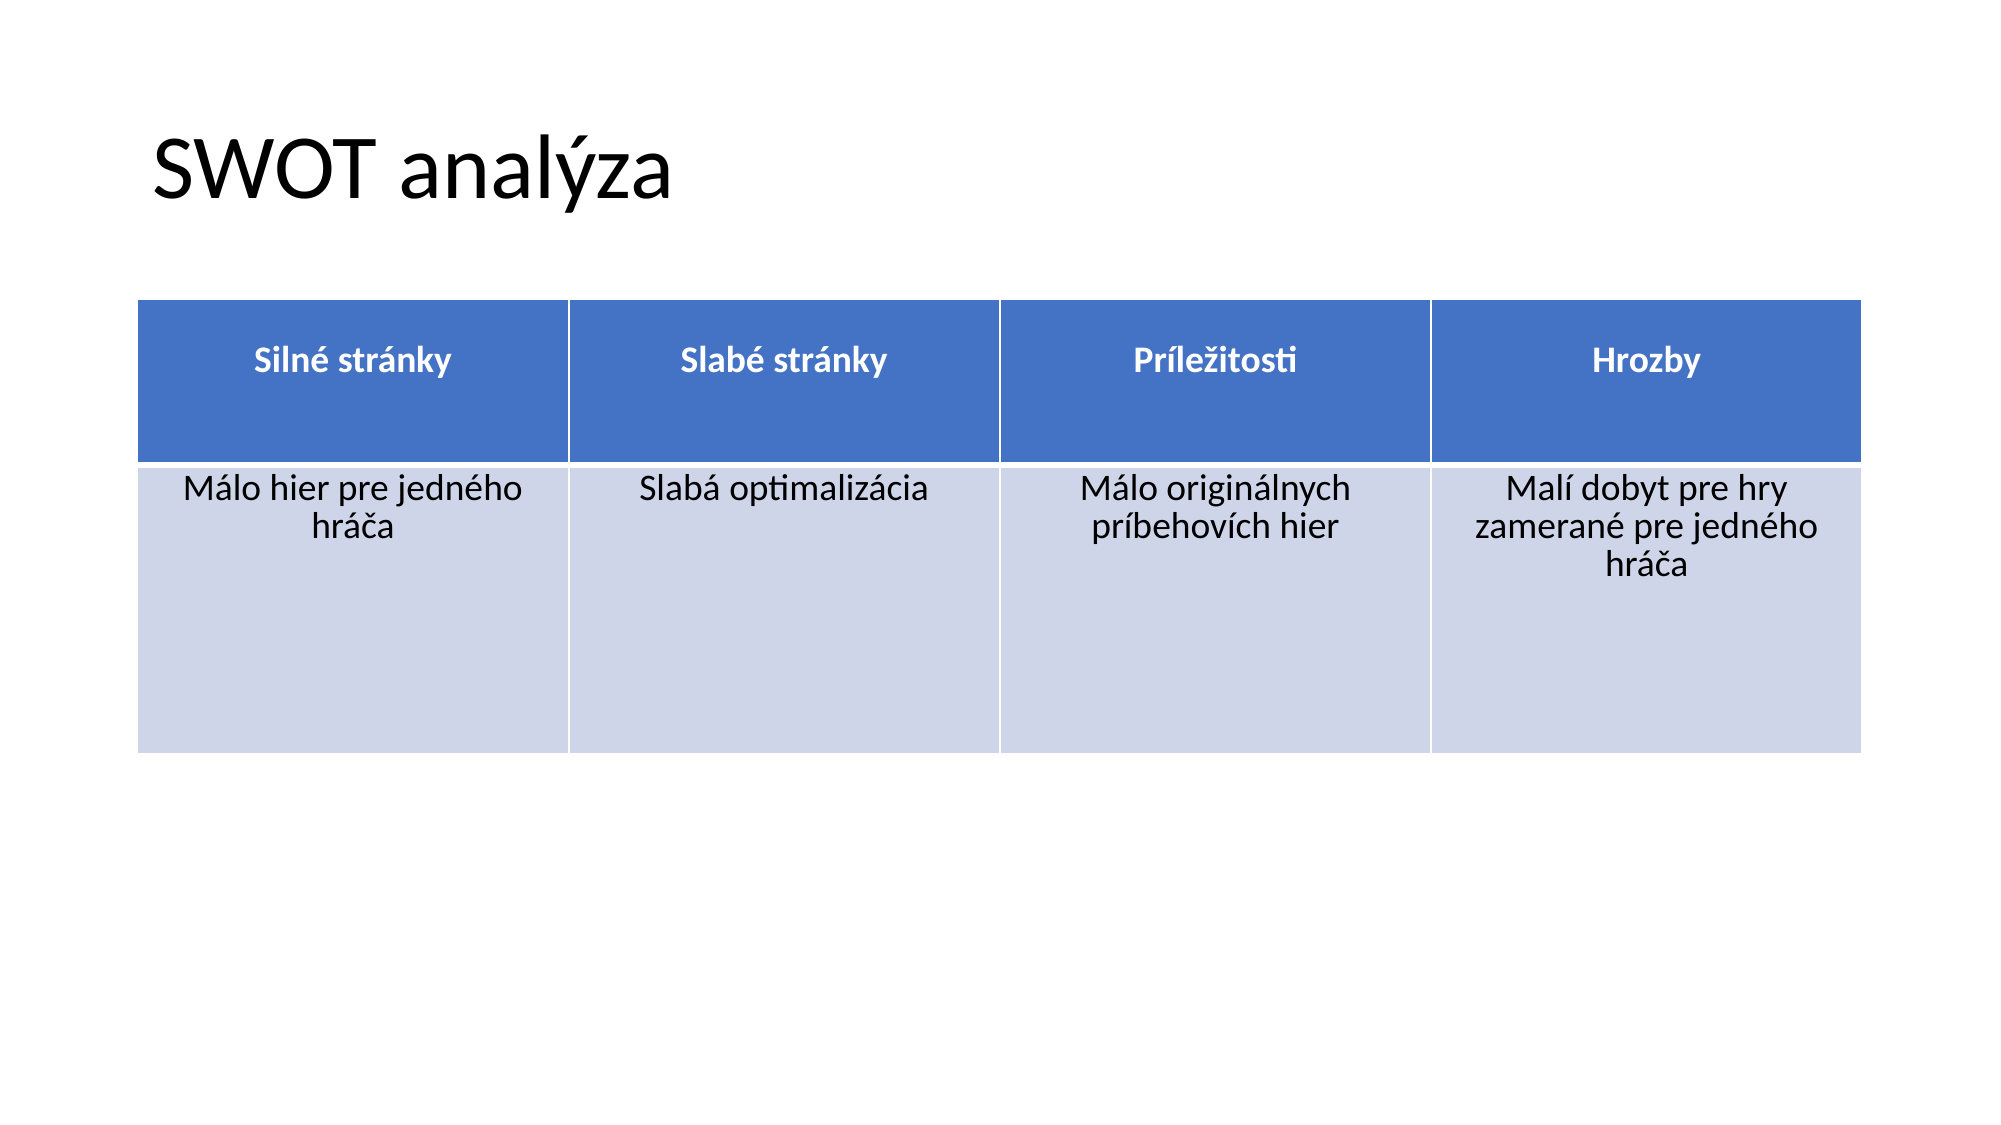

# SWOT analýza
| Silné stránky | Slabé stránky | Príležitosti | Hrozby |
| --- | --- | --- | --- |
| Málo hier pre jedného hráča | Slabá optimalizácia | Málo originálnych príbehovích hier | Malí dobyt pre hry zamerané pre jedného hráča |